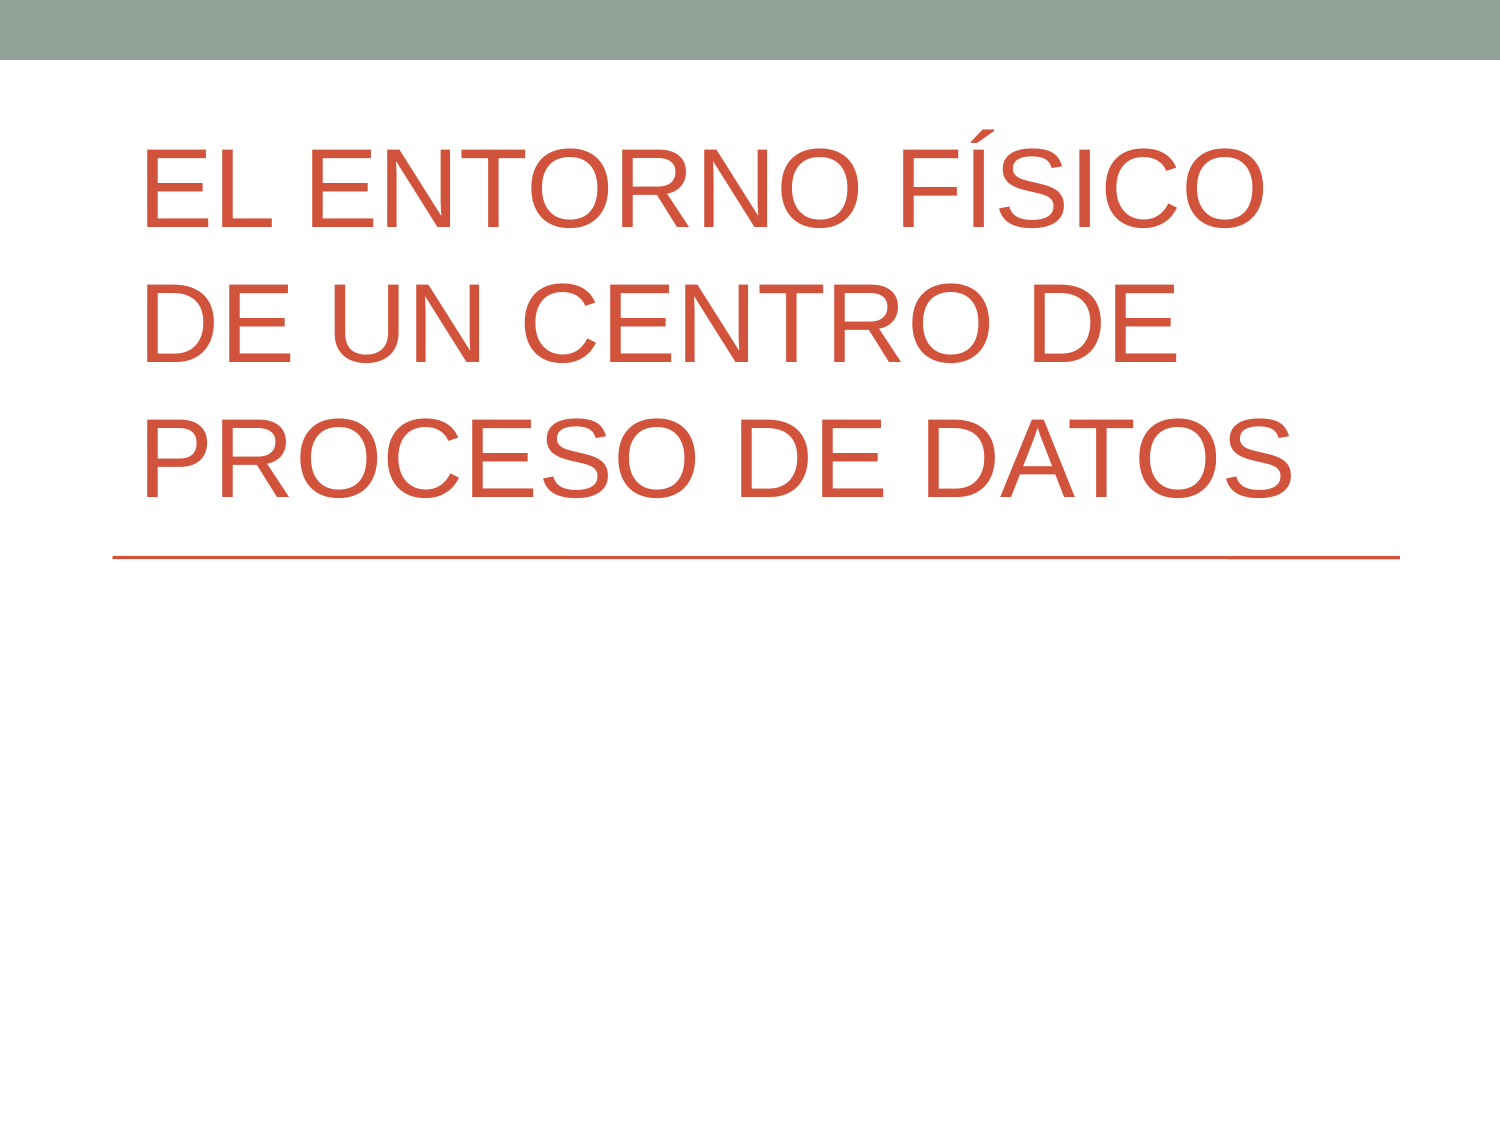

# El entorno físico de un centro de proceso de datos